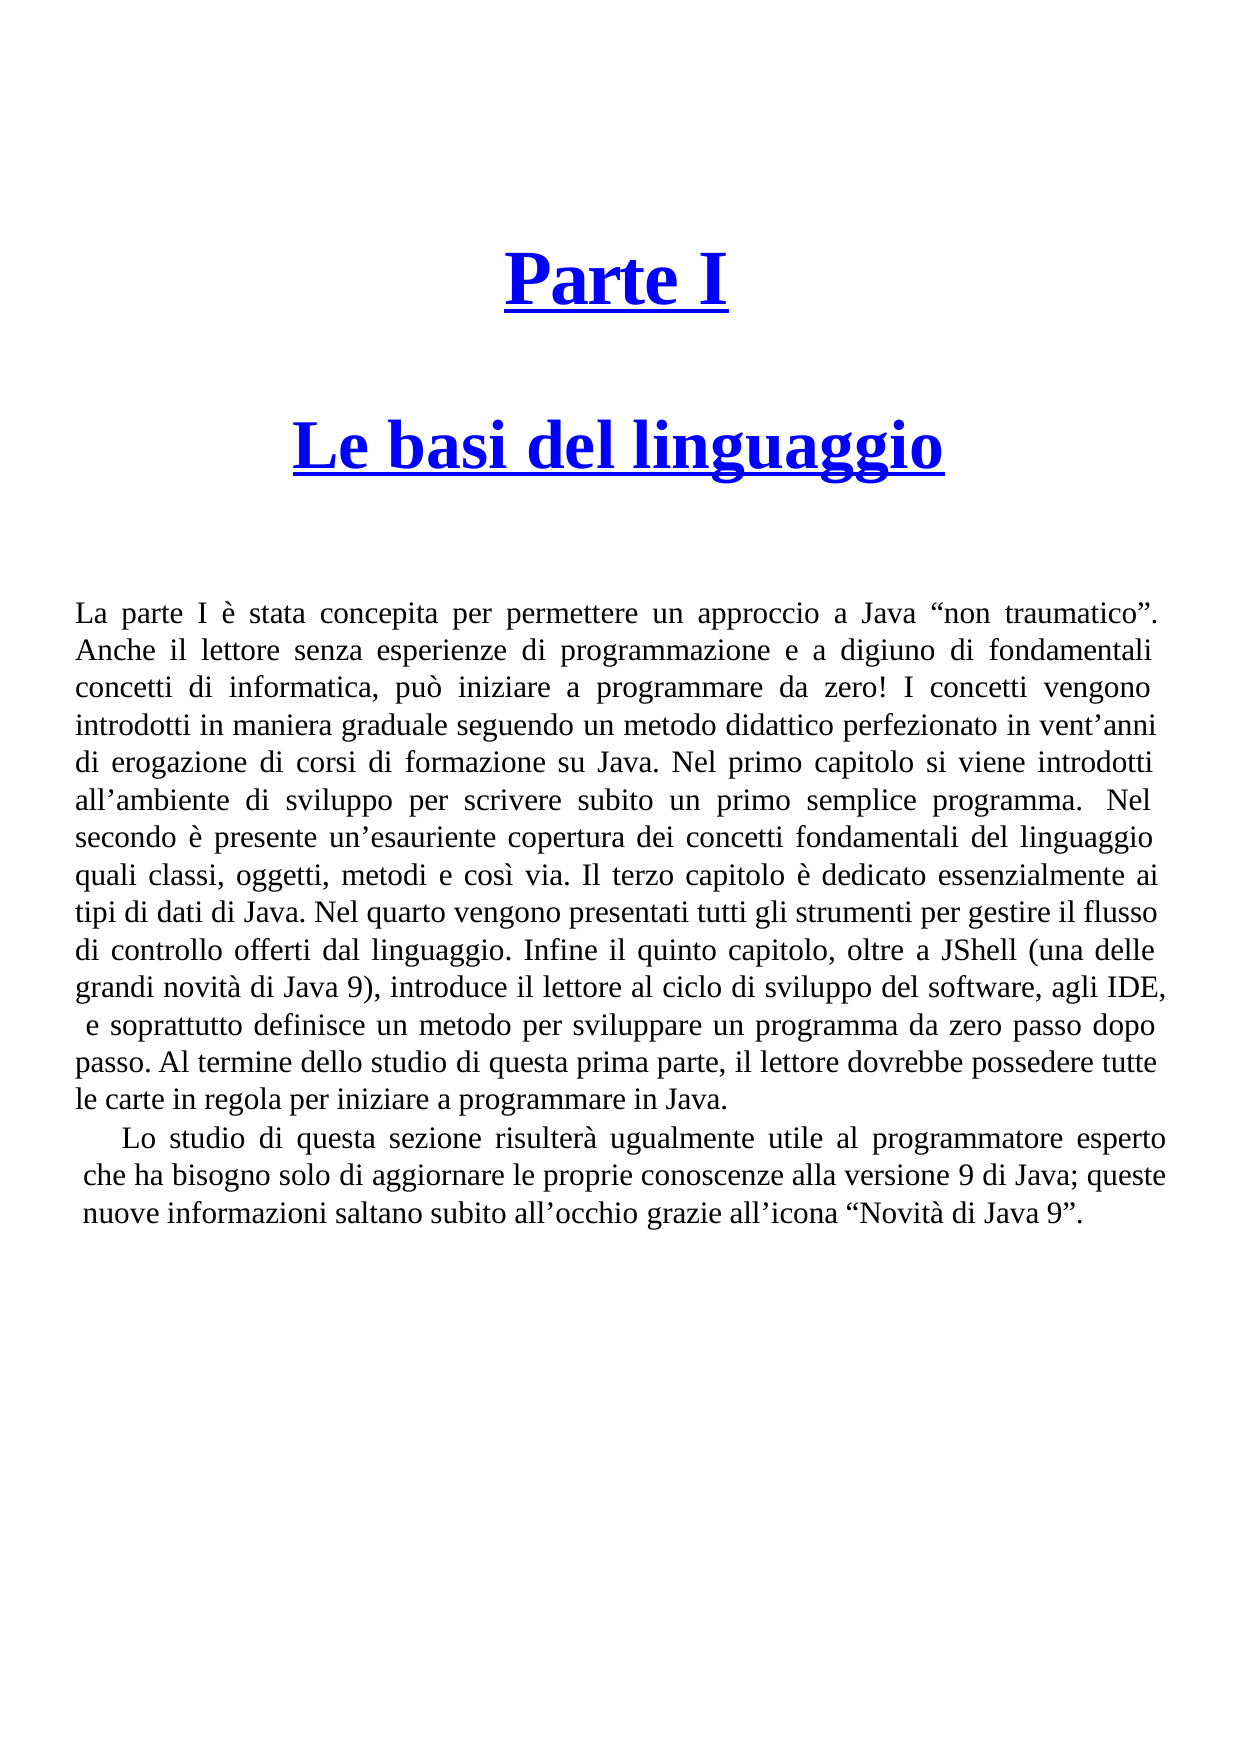

# Parte I
Le basi del linguaggio
La parte I è stata concepita per permettere un approccio a Java “non traumatico”.  Anche il lettore senza esperienze di programmazione e a digiuno di fondamentali  concetti di informatica, può iniziare a programmare da zero! I concetti vengono  introdotti in maniera graduale seguendo un metodo didattico perfezionato in vent’anni  di erogazione di corsi di formazione su Java. Nel primo capitolo si viene introdotti  all’ambiente di sviluppo per scrivere subito un primo semplice programma. Nel  secondo è presente un’esauriente copertura dei concetti fondamentali del linguaggio  quali classi, oggetti, metodi e così via. Il terzo capitolo è dedicato essenzialmente ai  tipi di dati di Java. Nel quarto vengono presentati tutti gli strumenti per gestire il flusso  di controllo offerti dal linguaggio. Infine il quinto capitolo, oltre a JShell (una delle  grandi novità di Java 9), introduce il lettore al ciclo di sviluppo del software, agli IDE,  e soprattutto definisce un metodo per sviluppare un programma da zero passo dopo  passo. Al termine dello studio di questa prima parte, il lettore dovrebbe possedere tutte  le carte in regola per iniziare a programmare in Java.
Lo studio di questa sezione risulterà ugualmente utile al programmatore esperto  che ha bisogno solo di aggiornare le proprie conoscenze alla versione 9 di Java; queste  nuove informazioni saltano subito all’occhio grazie all’icona “Novità di Java 9”.